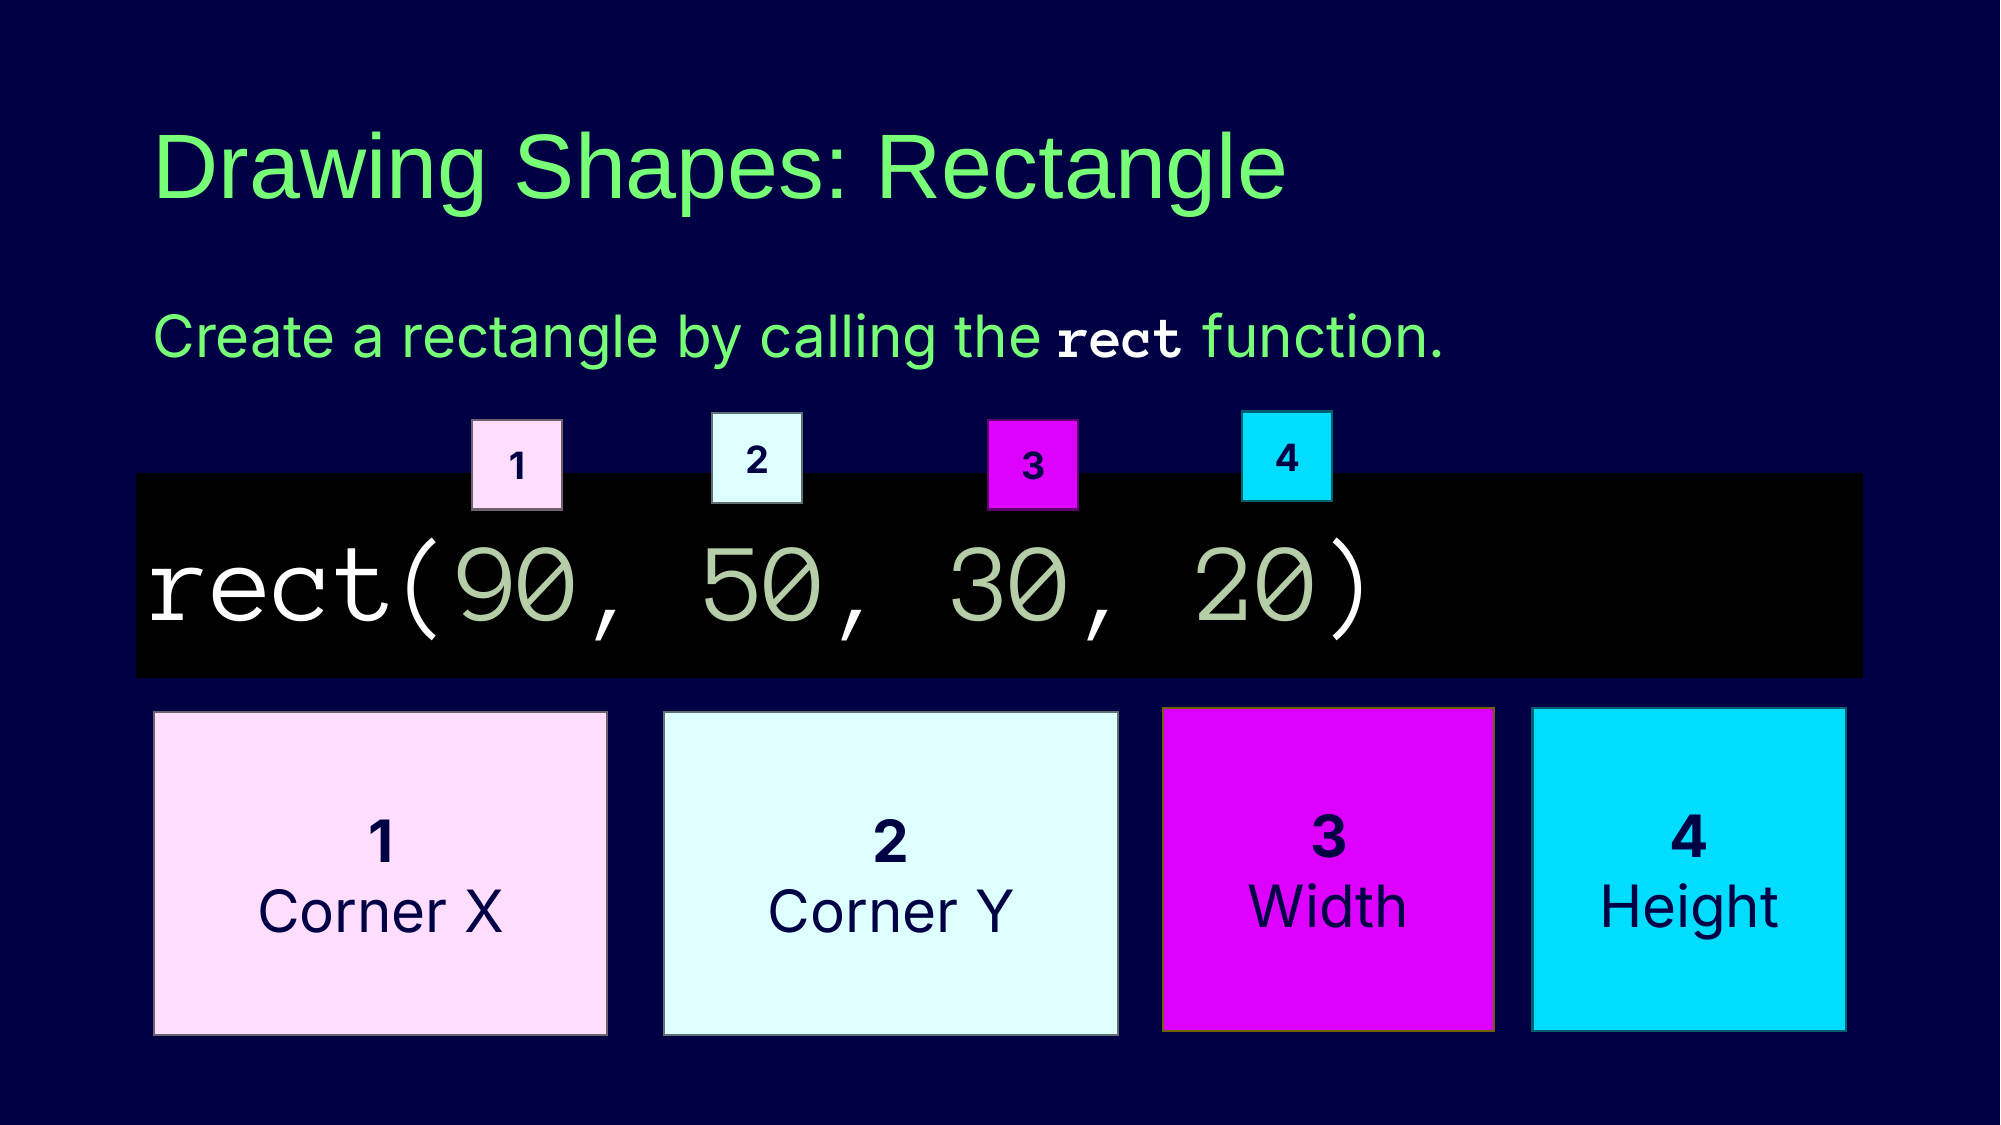

# Drawing Shapes: Rectangle
Create a rectangle by calling the rect function.
4
2
1
3
rect(90, 50, 30, 20)
3
Width
4
Height
1
Corner X
2
Corner Y